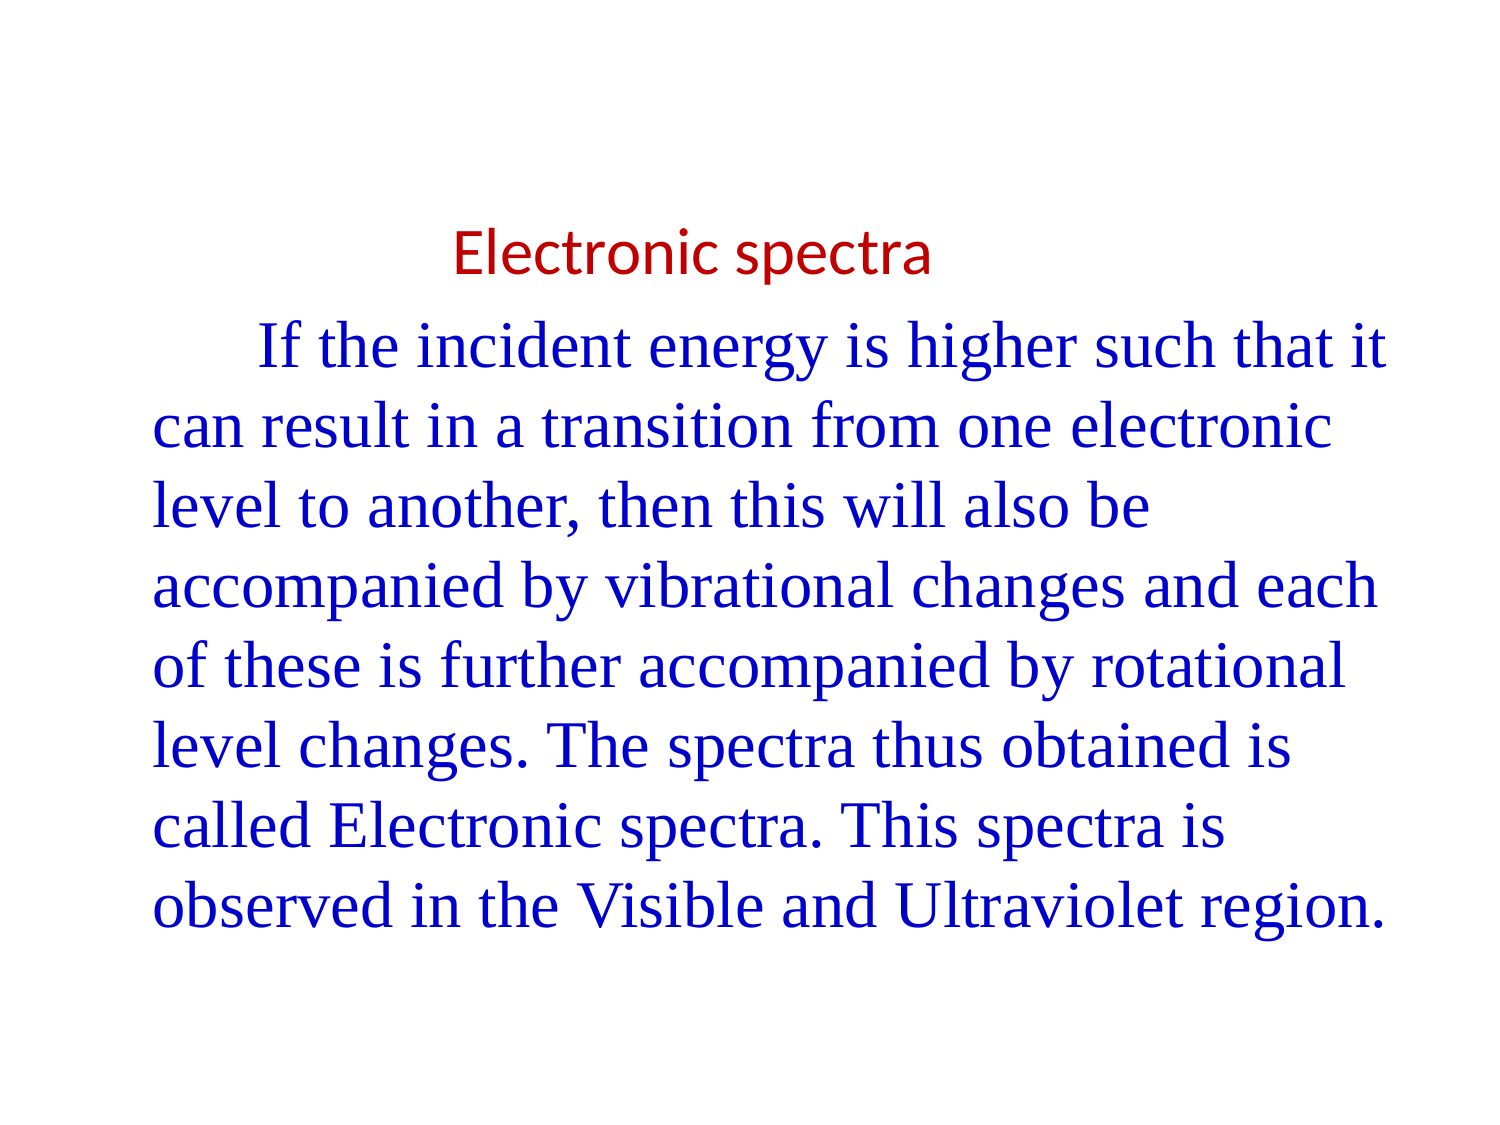

#
                    Electronic spectra
       If the incident energy is higher such that it can result in a transition from one electronic level to another, then this will also be accompanied by vibrational changes and each of these is further accompanied by rotational level changes. The spectra thus obtained is called Electronic spectra. This spectra is observed in the Visible and Ultraviolet region.